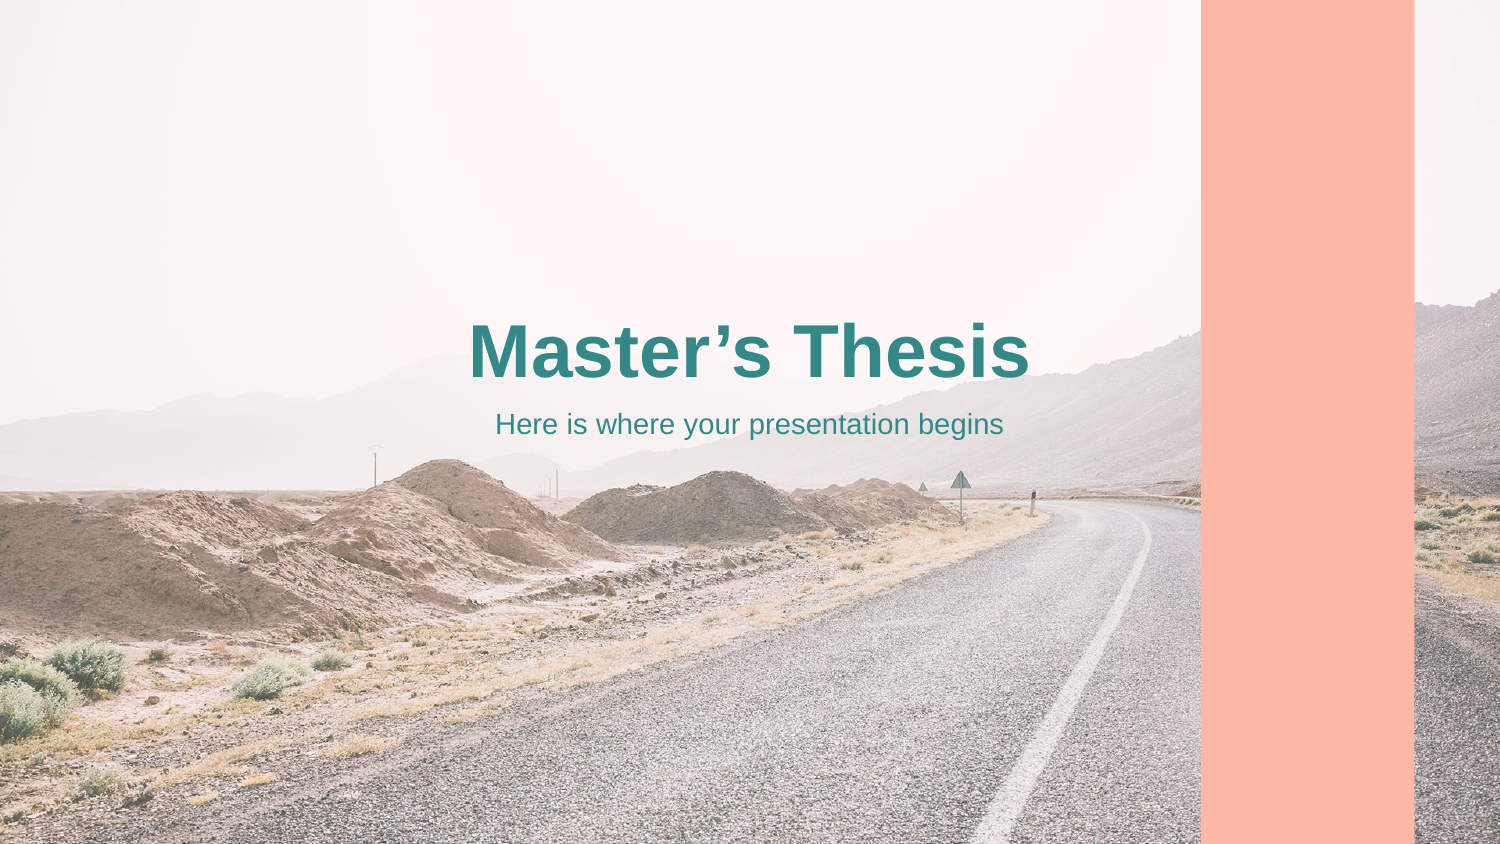

# Master’s Thesis
Here is where your presentation begins